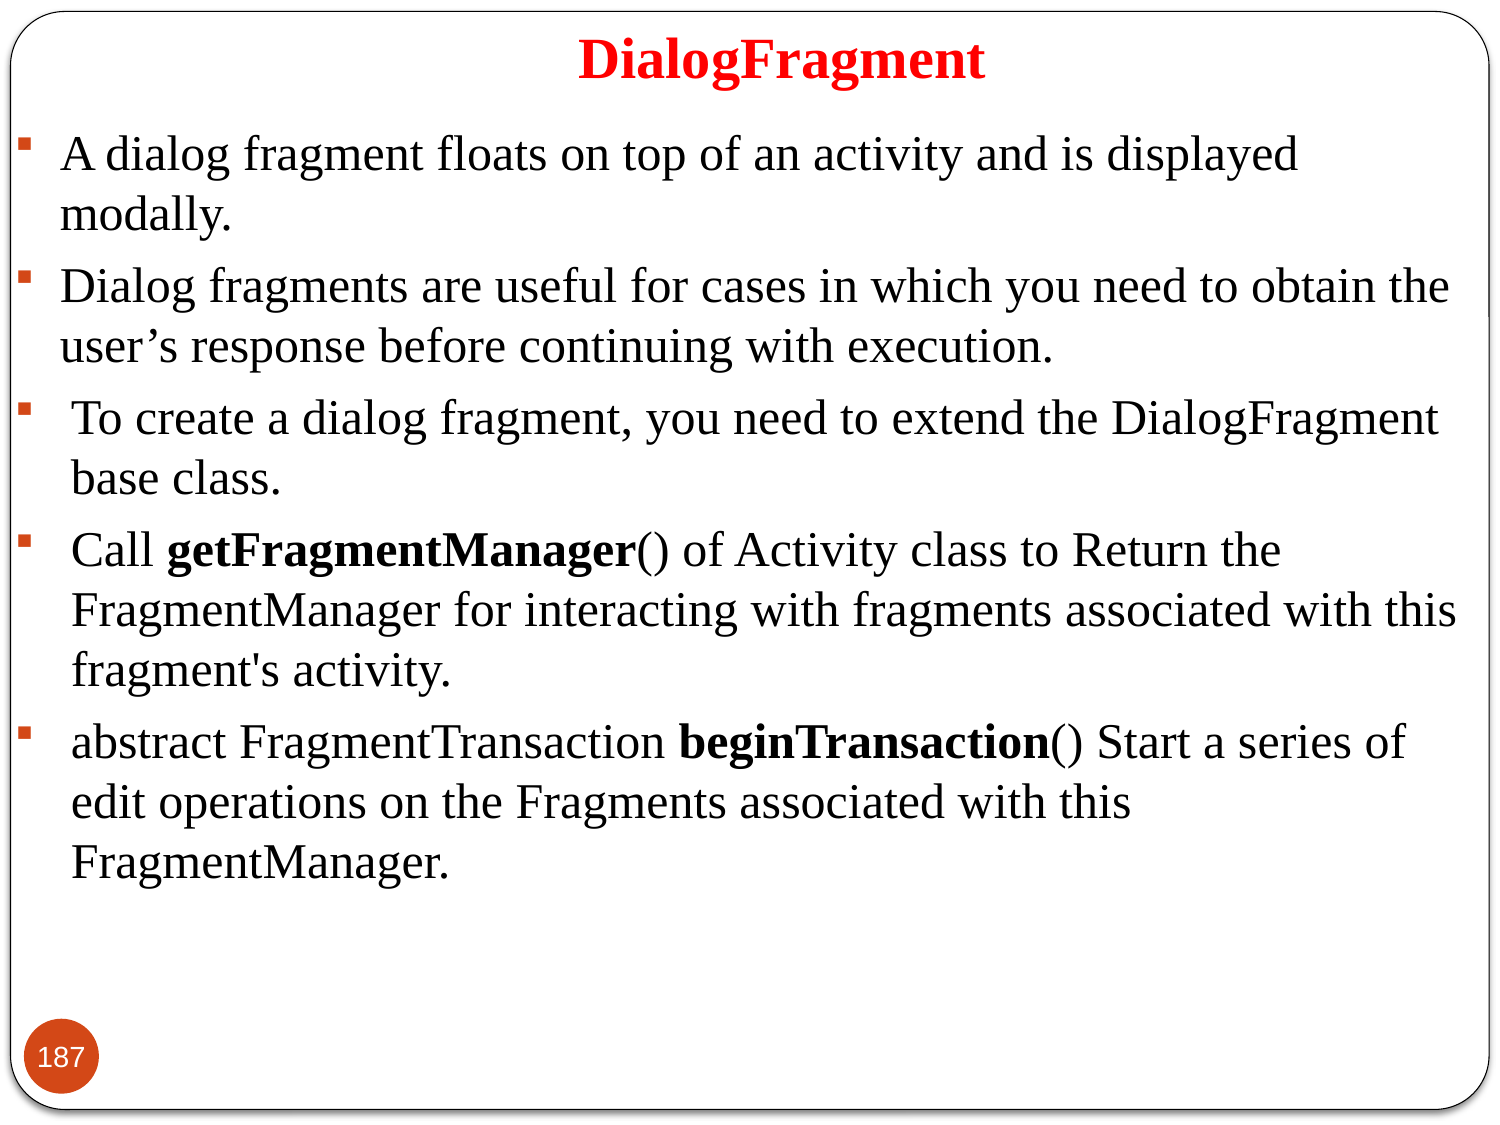

# DialogFragment
A dialog fragment floats on top of an activity and is displayed modally.
Dialog fragments are useful for cases in which you need to obtain the user’s response before continuing with execution.
To create a dialog fragment, you need to extend the DialogFragment base class.
Call getFragmentManager() of Activity class to Return the FragmentManager for interacting with fragments associated with this fragment's activity.
abstract FragmentTransaction beginTransaction() Start a series of edit operations on the Fragments associated with this FragmentManager.

187